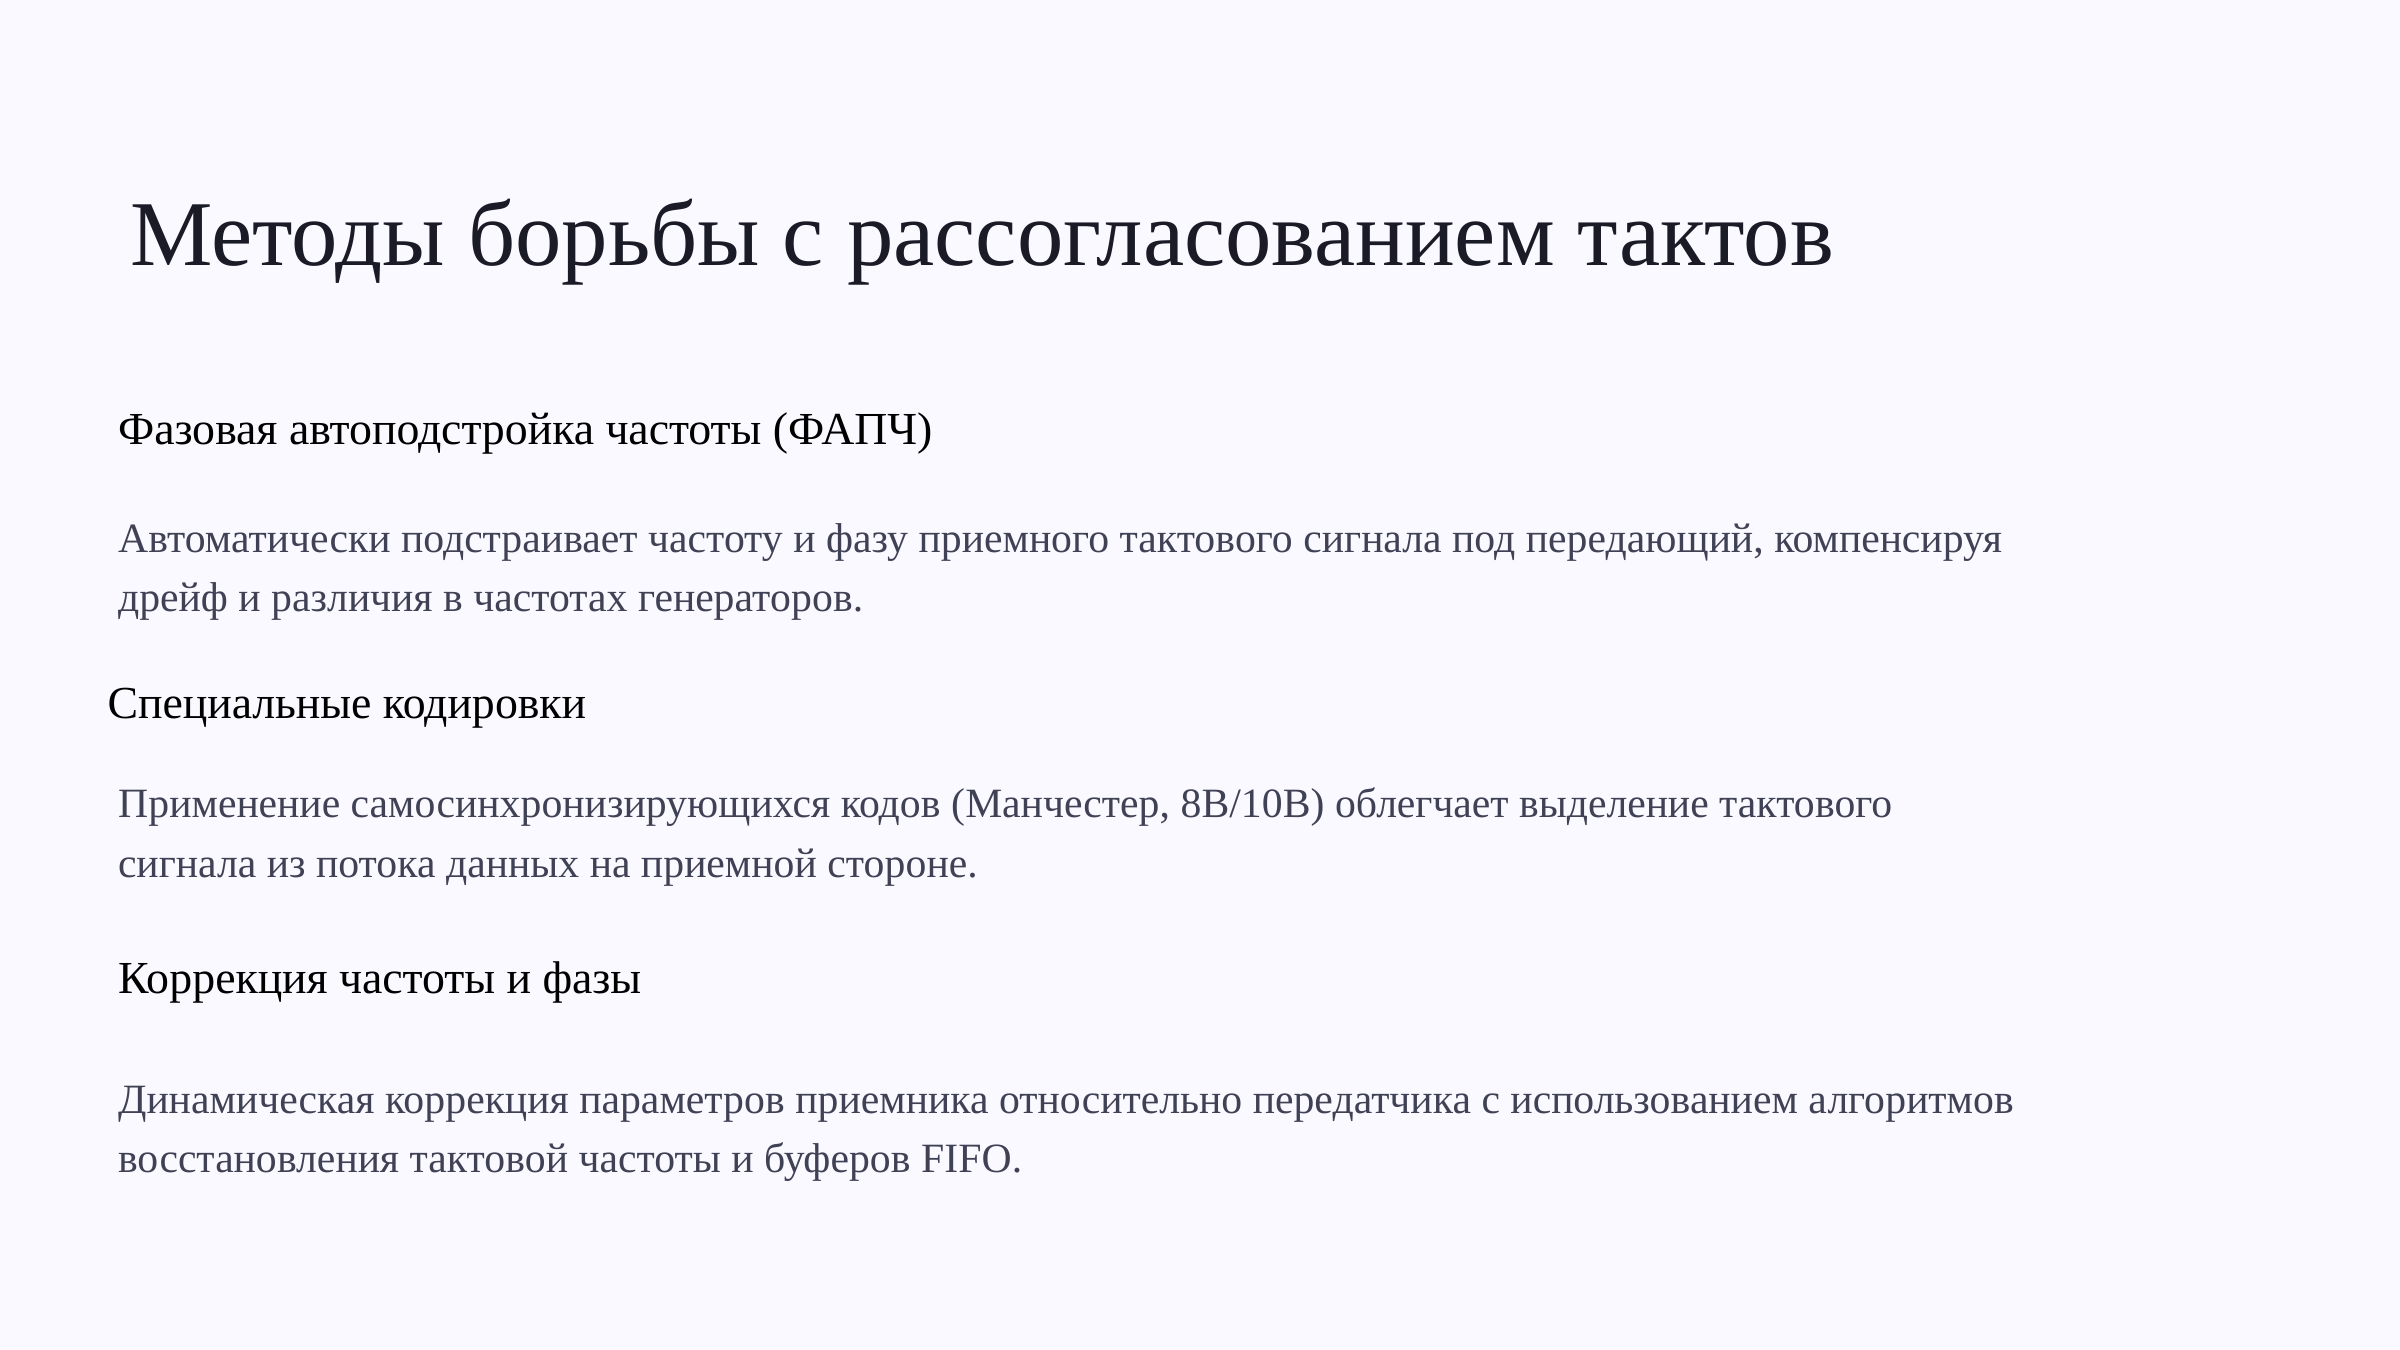

Методы борьбы с рассогласованием тактов
Фазовая автоподстройка частоты (ФАПЧ)
Автоматически подстраивает частоту и фазу приемного тактового сигнала под передающий, компенсируя дрейф и различия в частотах генераторов.
Специальные кодировки
Применение самосинхронизирующихся кодов (Манчестер, 8B/10B) облегчает выделение тактового сигнала из потока данных на приемной стороне.
Коррекция частоты и фазы
Динамическая коррекция параметров приемника относительно передатчика с использованием алгоритмов восстановления тактовой частоты и буферов FIFO.